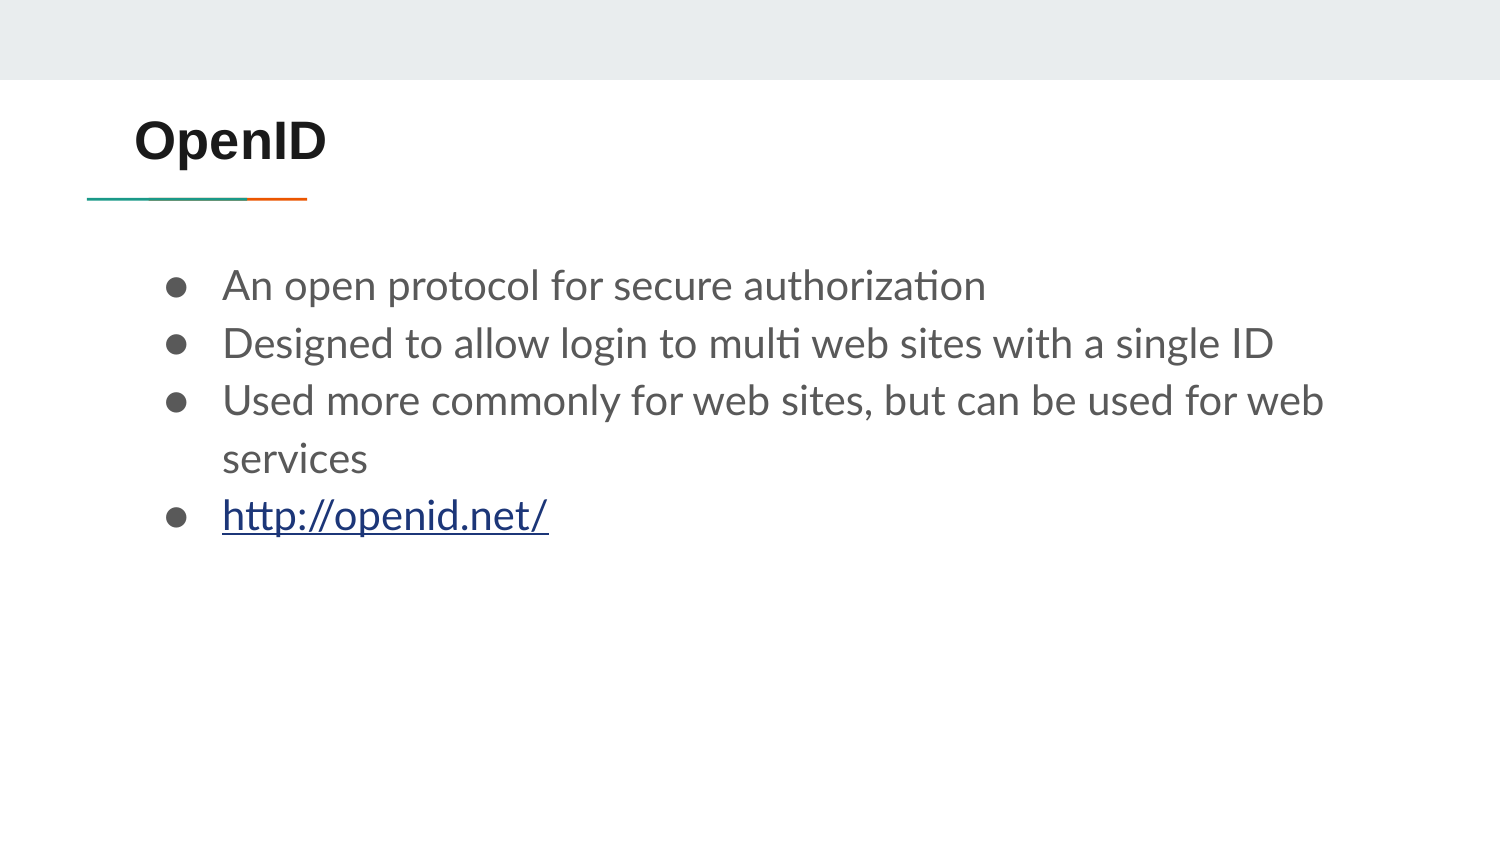

# OpenID
An open protocol for secure authorization
Designed to allow login to multi web sites with a single ID
Used more commonly for web sites, but can be used for web services
http://openid.net/